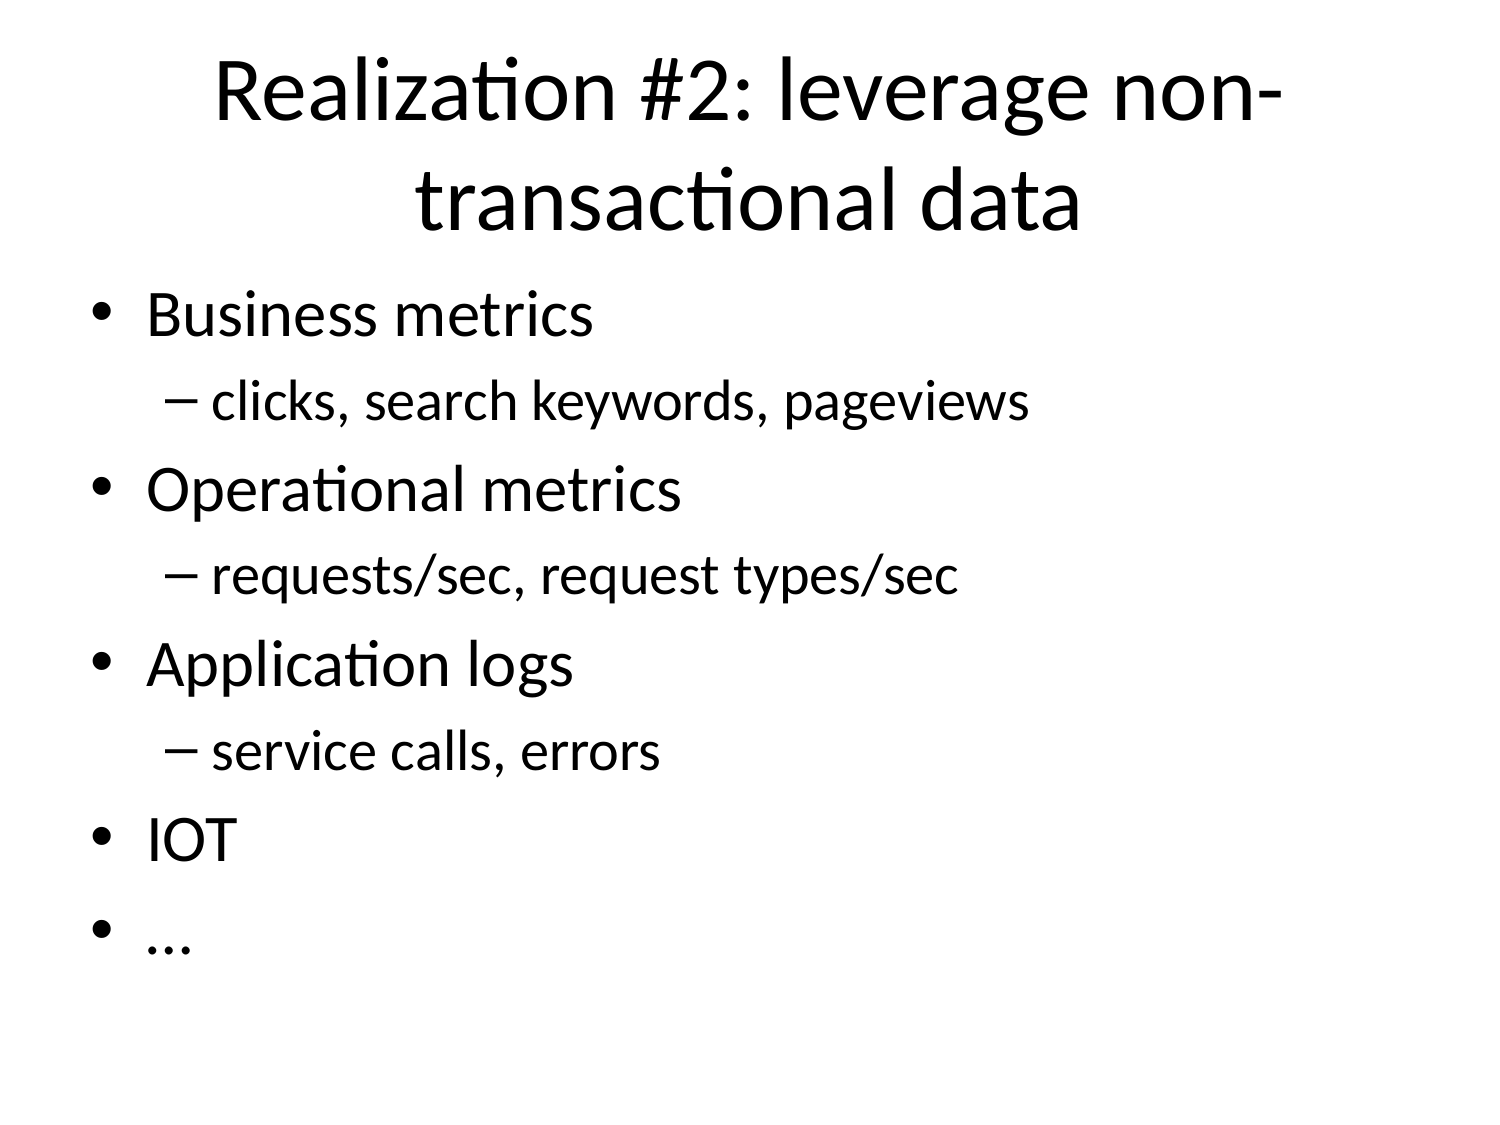

# Realization #2: leverage non-transactional data
Business metrics
clicks, search keywords, pageviews
Operational metrics
requests/sec, request types/sec
Application logs
service calls, errors
IOT
…